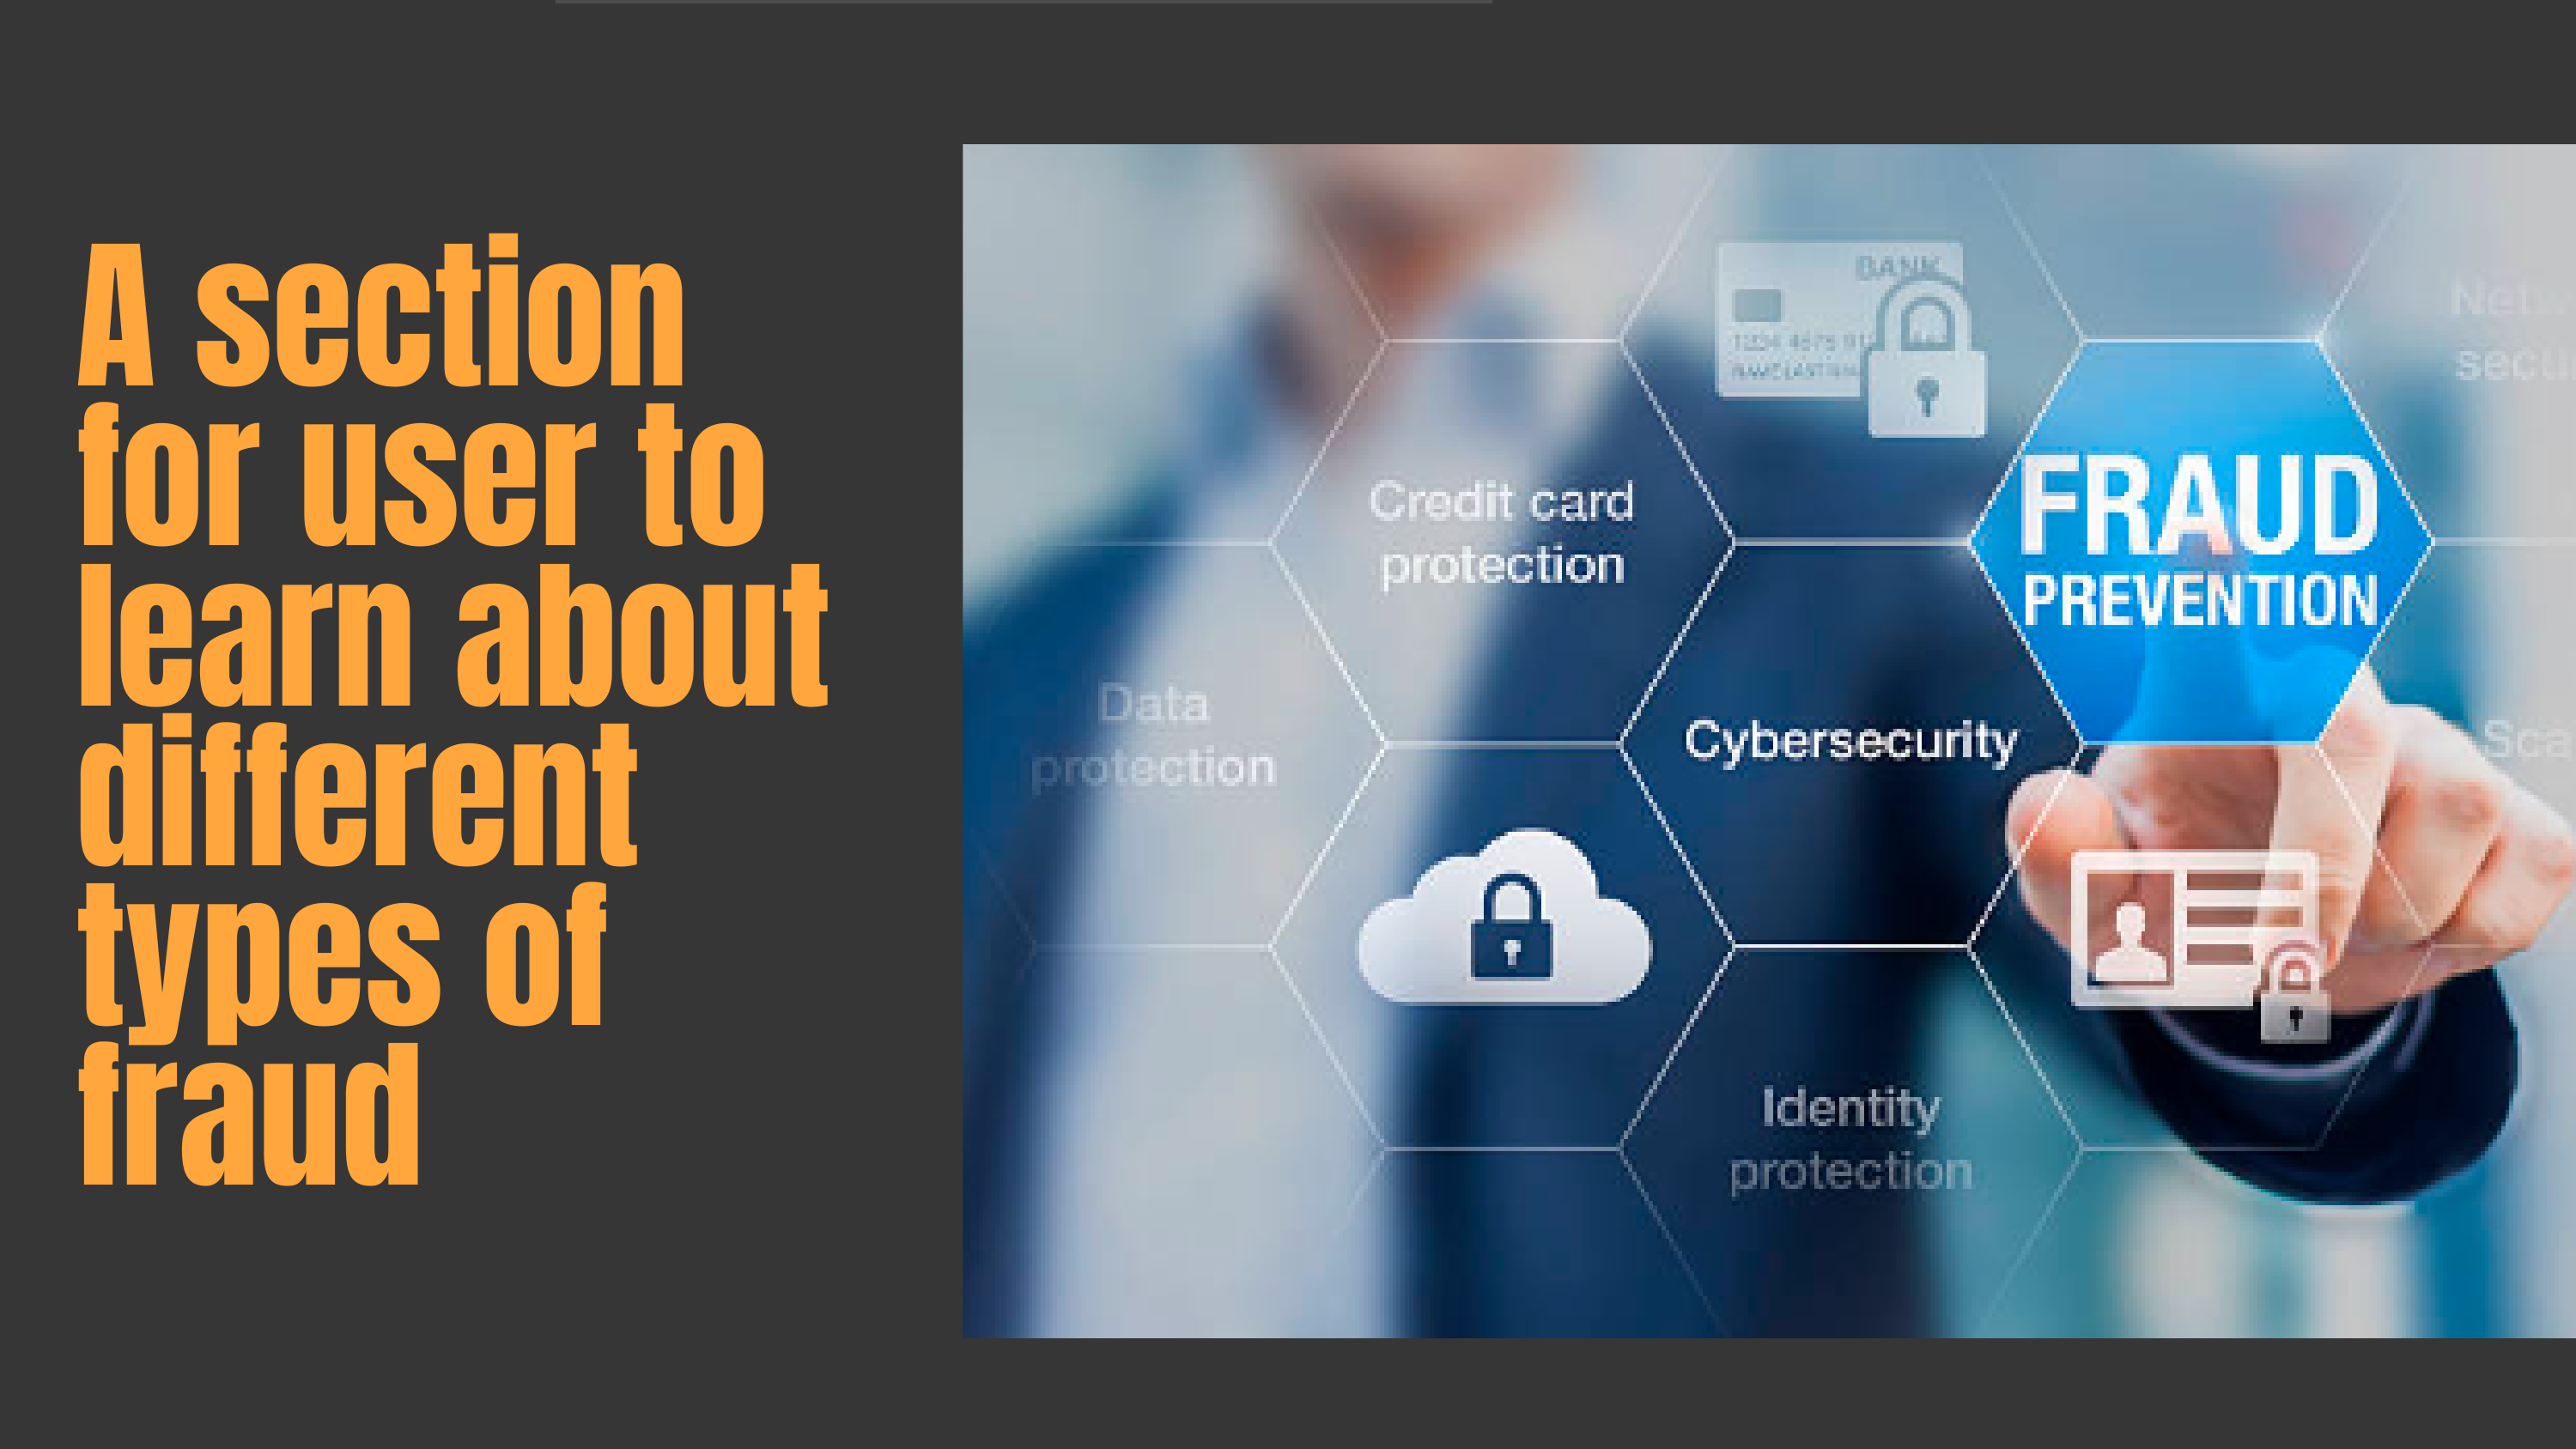

A section for user to learn about different types of fraud